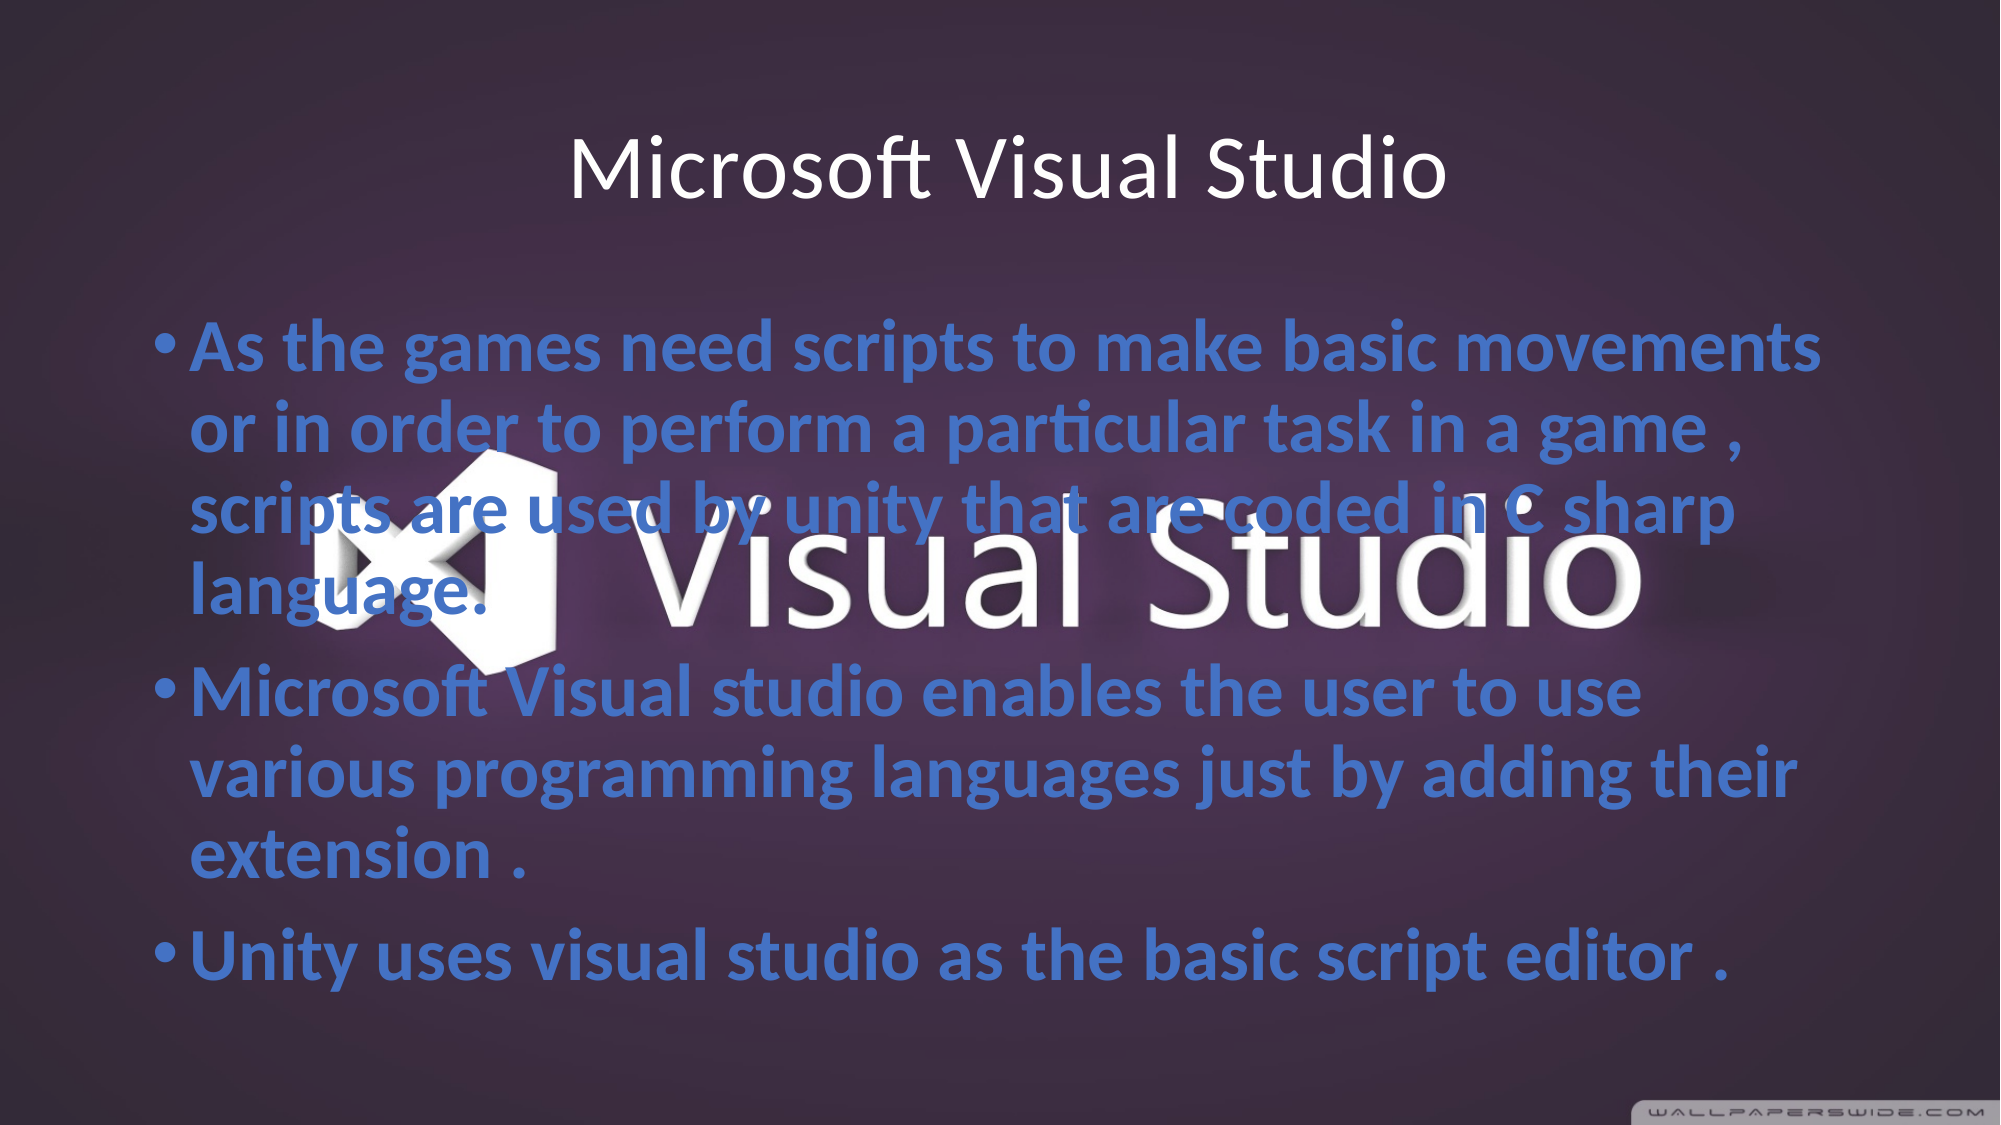

# Microsoft Visual Studio
As the games need scripts to make basic movements or in order to perform a particular task in a game , scripts are used by unity that are coded in C sharp language.
Microsoft Visual studio enables the user to use various programming languages just by adding their extension .
Unity uses visual studio as the basic script editor .